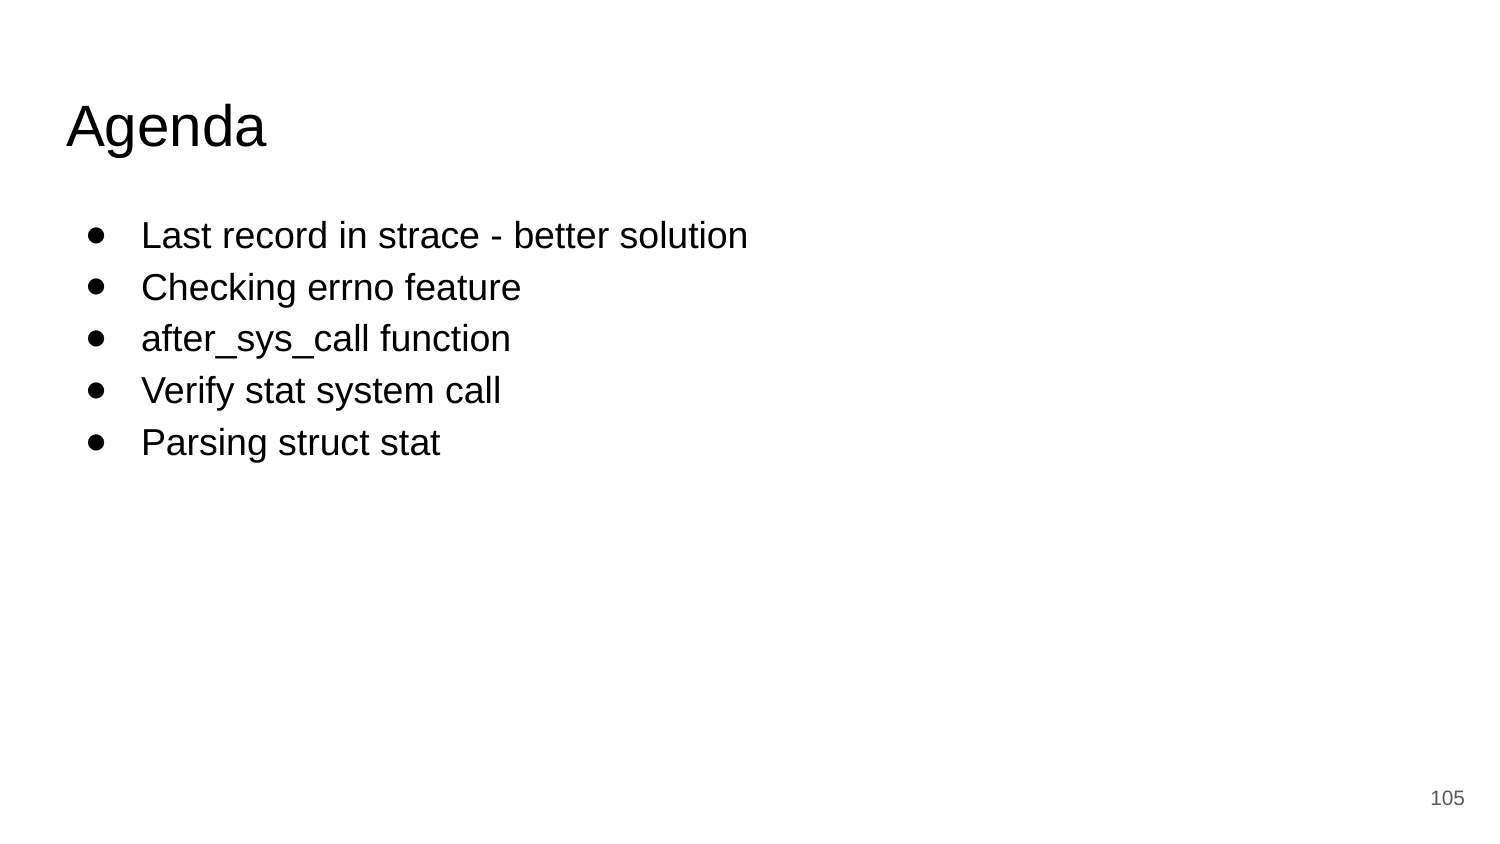

# Agenda
Last record in strace - better solution
Checking errno feature
after_sys_call function
Verify stat system call
Parsing struct stat
105